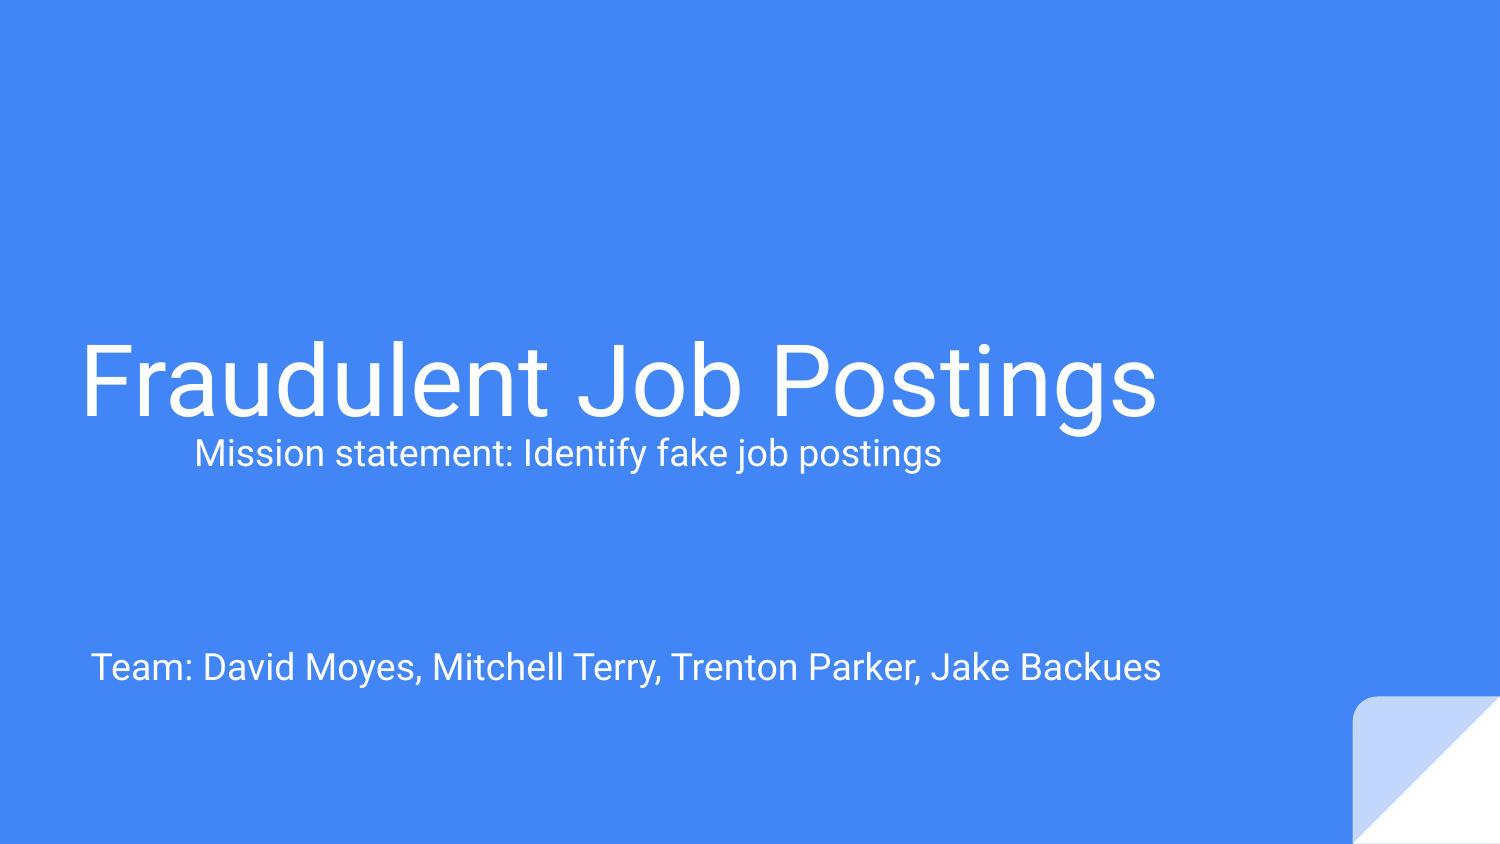

# Fraudulent Job Postings
Mission statement: Identify fake job postings
Team: David Moyes, Mitchell Terry, Trenton Parker, Jake Backues